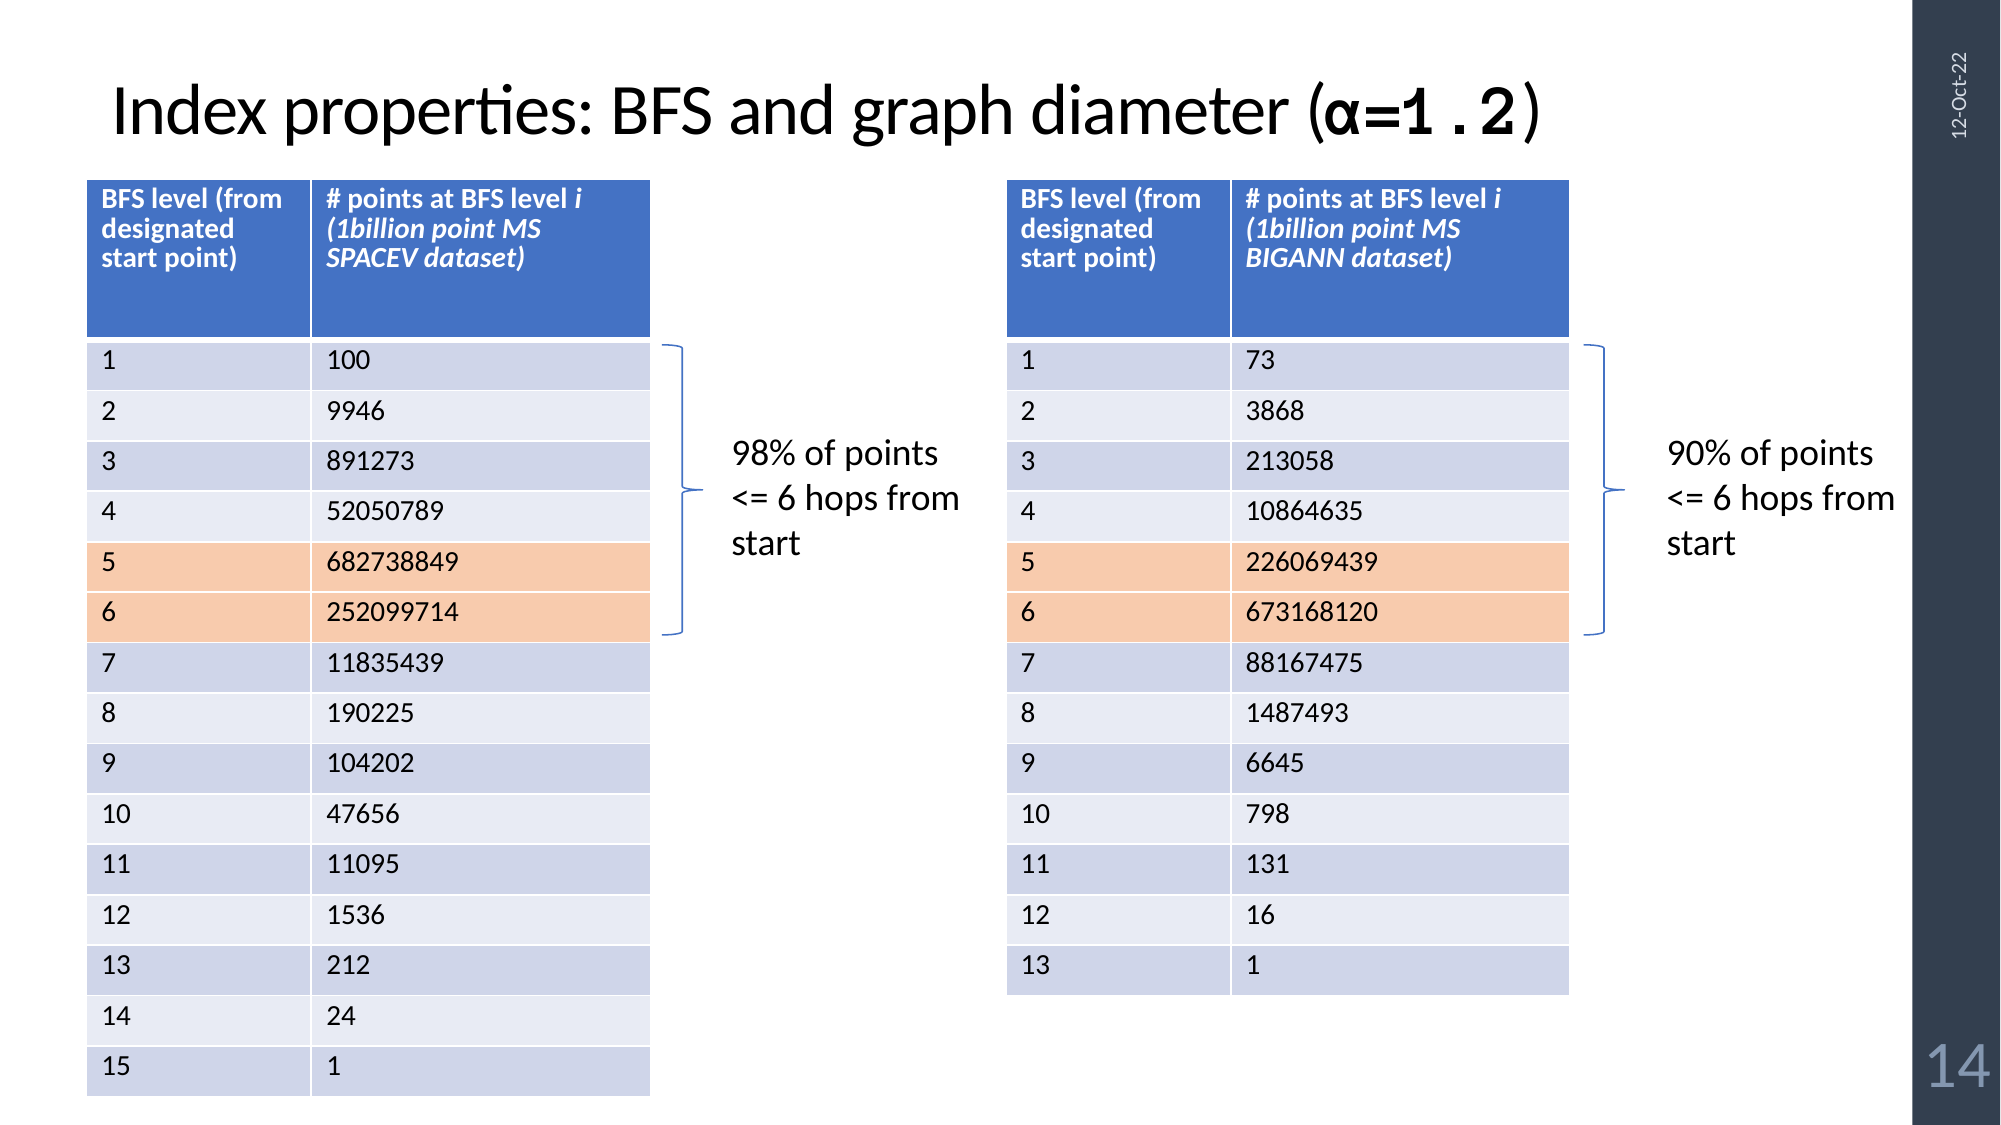

# Index properties: BFS and graph diameter (α=1.2)
12-Oct-22
| BFS level (from designated start point) | # points at BFS level i (1billion point MS SPACEV dataset) |
| --- | --- |
| 1 | 100 |
| 2 | 9946 |
| 3 | 891273 |
| 4 | 52050789 |
| 5 | 682738849 |
| 6 | 252099714 |
| 7 | 11835439 |
| 8 | 190225 |
| 9 | 104202 |
| 10 | 47656 |
| 11 | 11095 |
| 12 | 1536 |
| 13 | 212 |
| 14 | 24 |
| 15 | 1 |
| BFS level (from designated start point) | # points at BFS level i (1billion point MS BIGANN dataset) |
| --- | --- |
| 1 | 73 |
| 2 | 3868 |
| 3 | 213058 |
| 4 | 10864635 |
| 5 | 226069439 |
| 6 | 673168120 |
| 7 | 88167475 |
| 8 | 1487493 |
| 9 | 6645 |
| 10 | 798 |
| 11 | 131 |
| 12 | 16 |
| 13 | 1 |

98% of points <= 6 hops from start
90% of points <= 6 hops from start
14